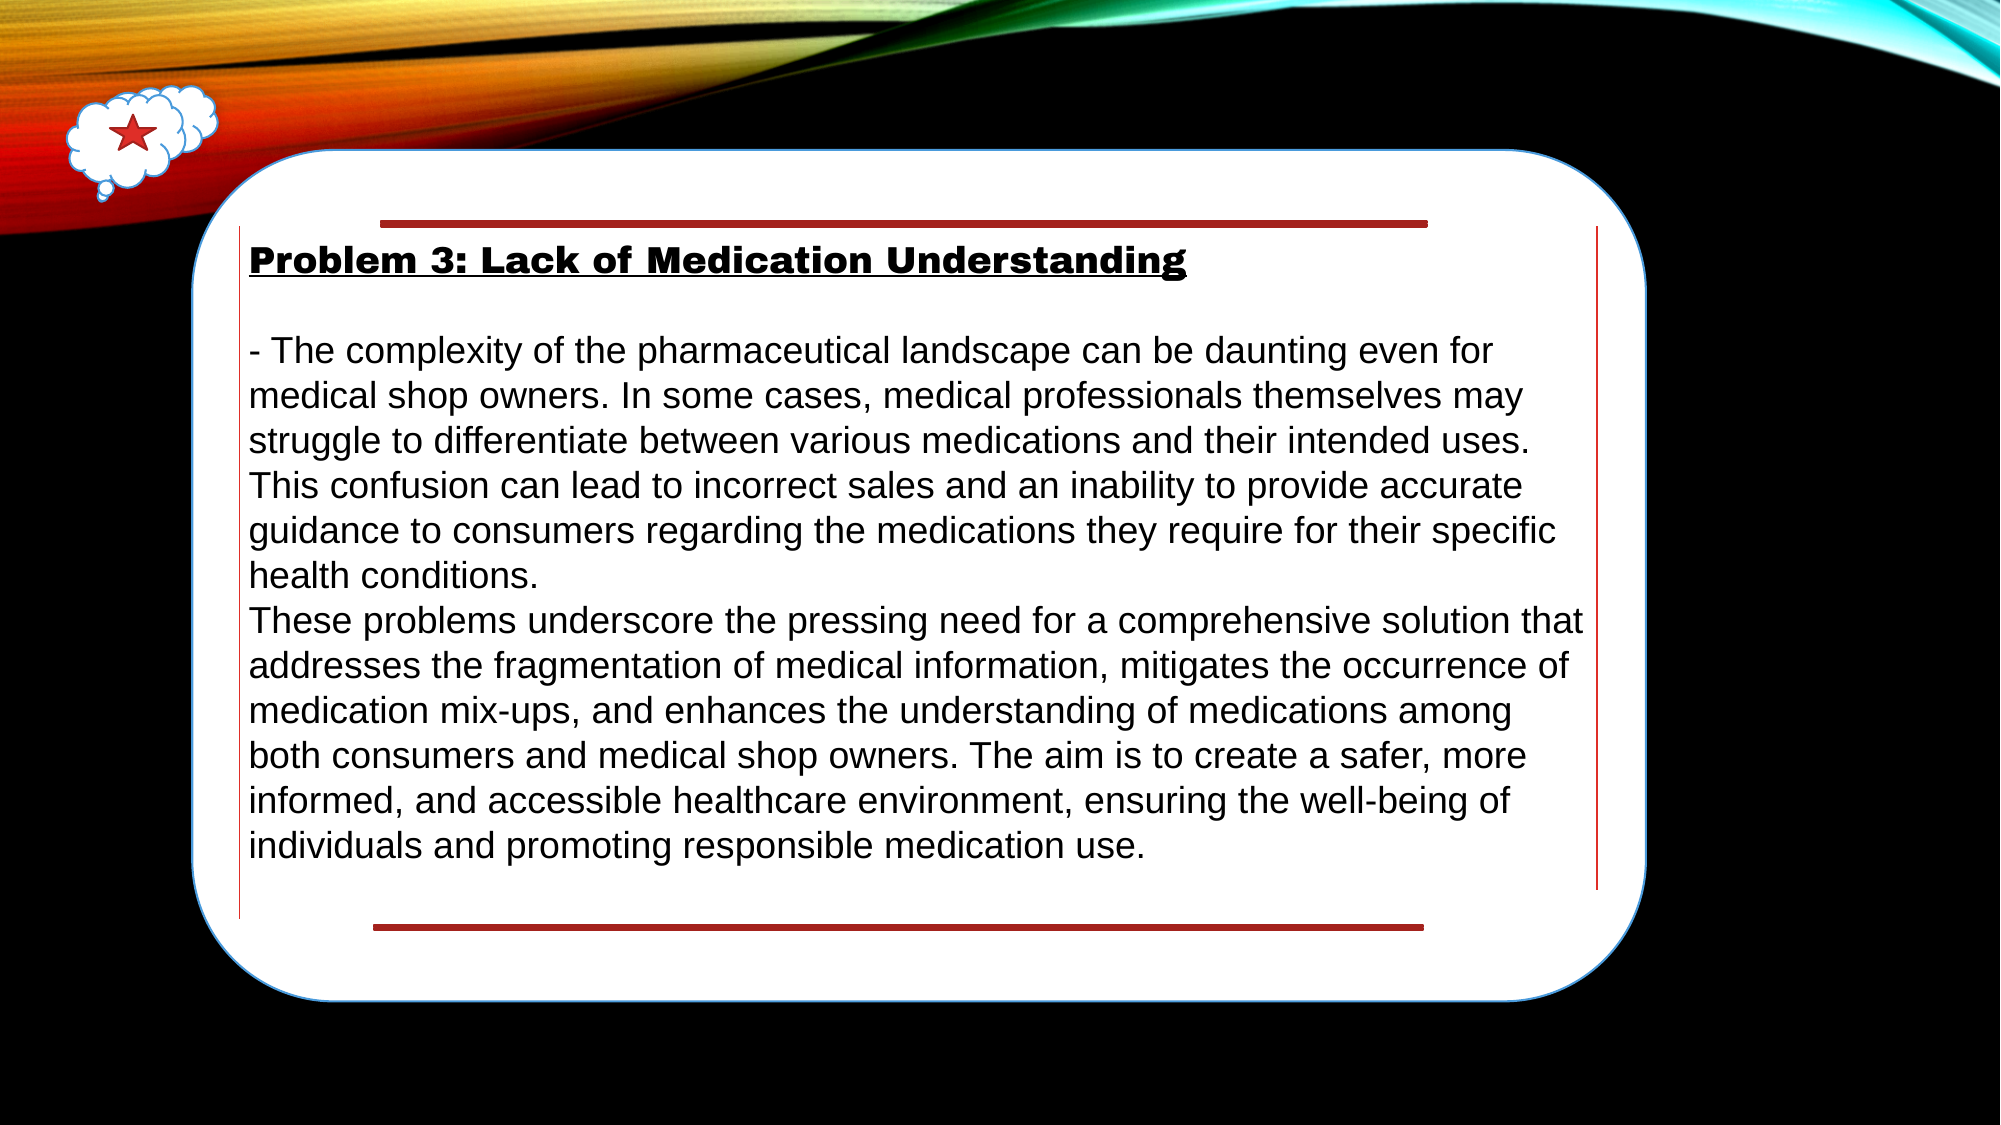

Problem 3: Lack of Medication Understanding

- The complexity of the pharmaceutical landscape can be daunting even for medical shop owners. In some cases, medical professionals themselves may struggle to differentiate between various medications and their intended uses. This confusion can lead to incorrect sales and an inability to provide accurate guidance to consumers regarding the medications they require for their specific health conditions.
These problems underscore the pressing need for a comprehensive solution that addresses the fragmentation of medical information, mitigates the occurrence of medication mix-ups, and enhances the understanding of medications among both consumers and medical shop owners. The aim is to create a safer, more informed, and accessible healthcare environment, ensuring the well-being of individuals and promoting responsible medication use.